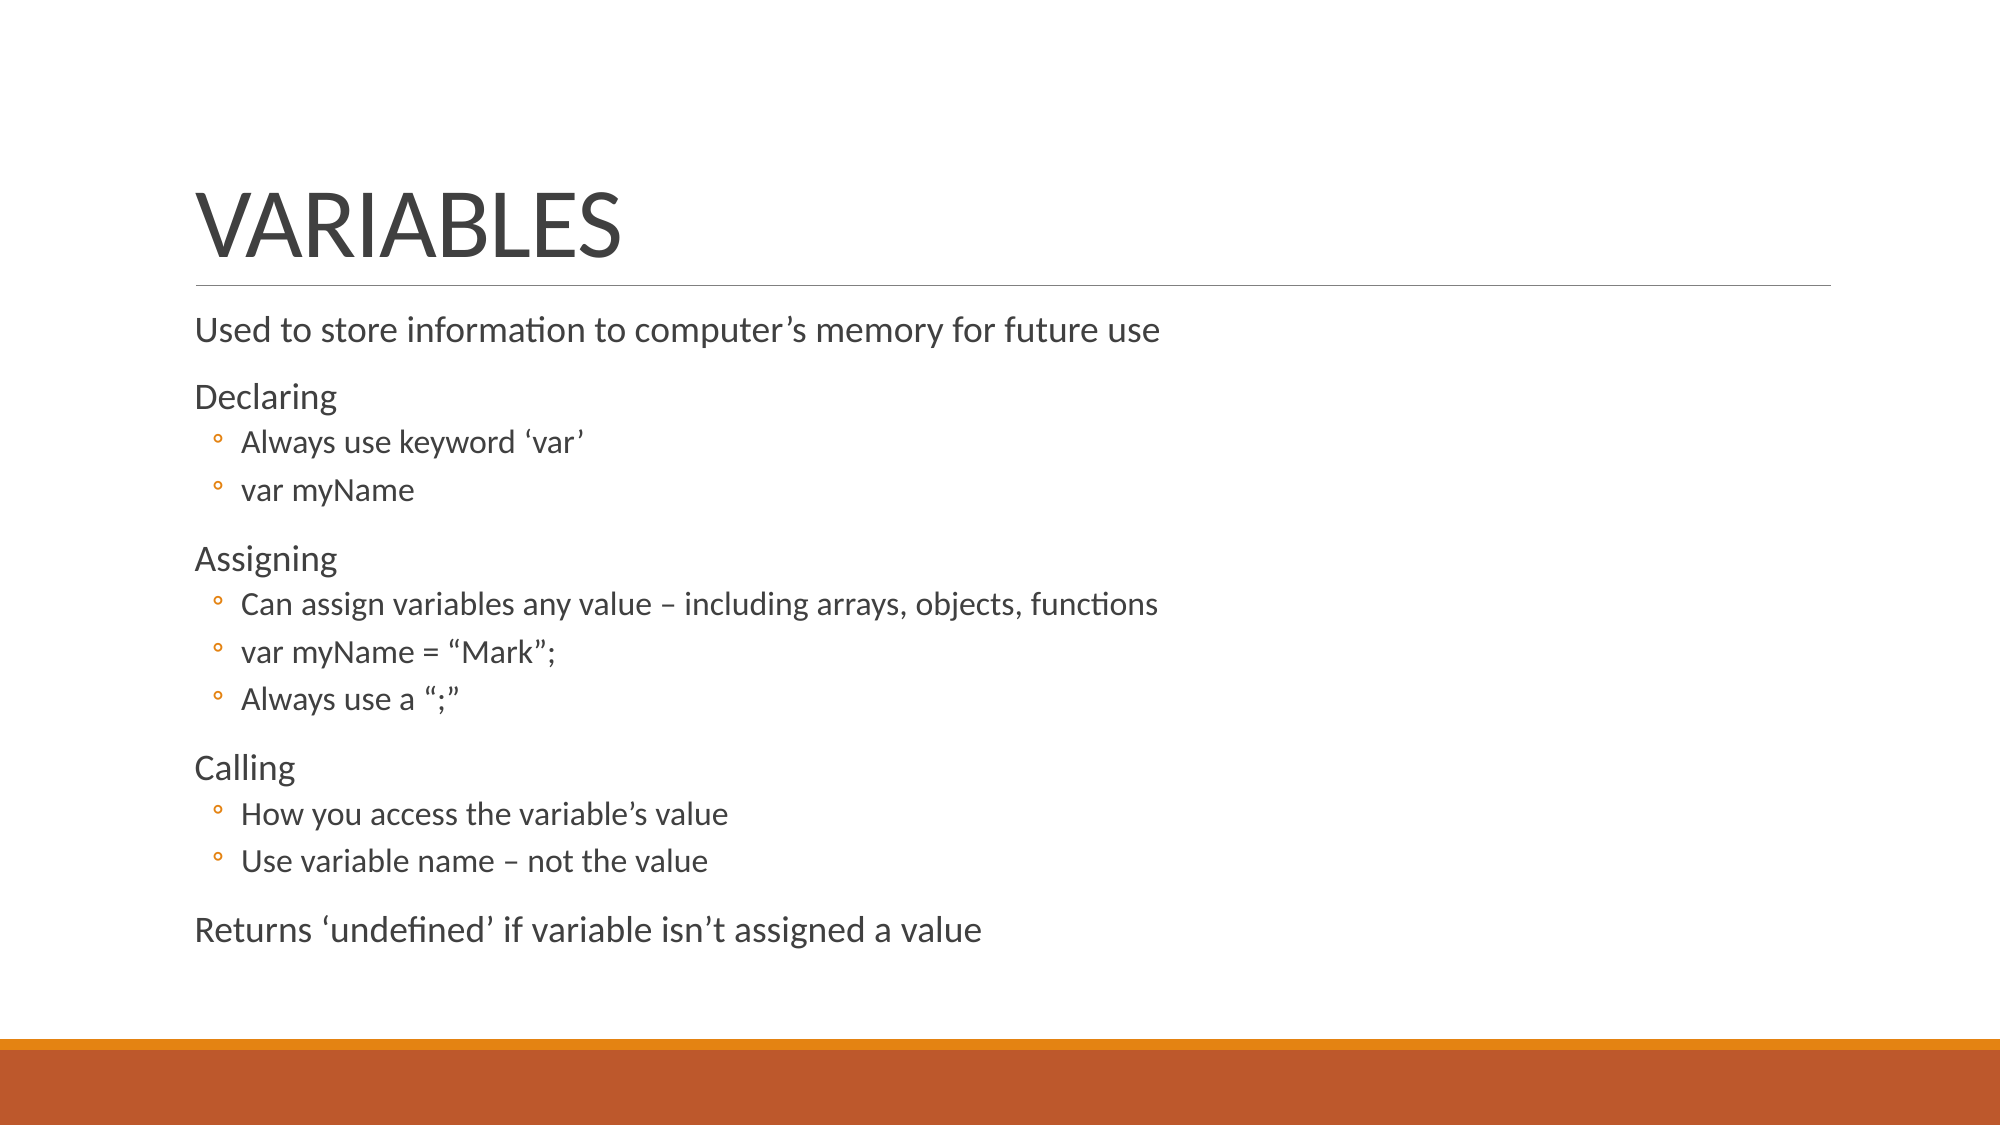

# VARIABLES
Used to store information to computer’s memory for future use
Declaring
Always use keyword ‘var’
var myName
Assigning
Can assign variables any value – including arrays, objects, functions
var myName = “Mark”;
Always use a “;”
Calling
How you access the variable’s value
Use variable name – not the value
Returns ‘undefined’ if variable isn’t assigned a value